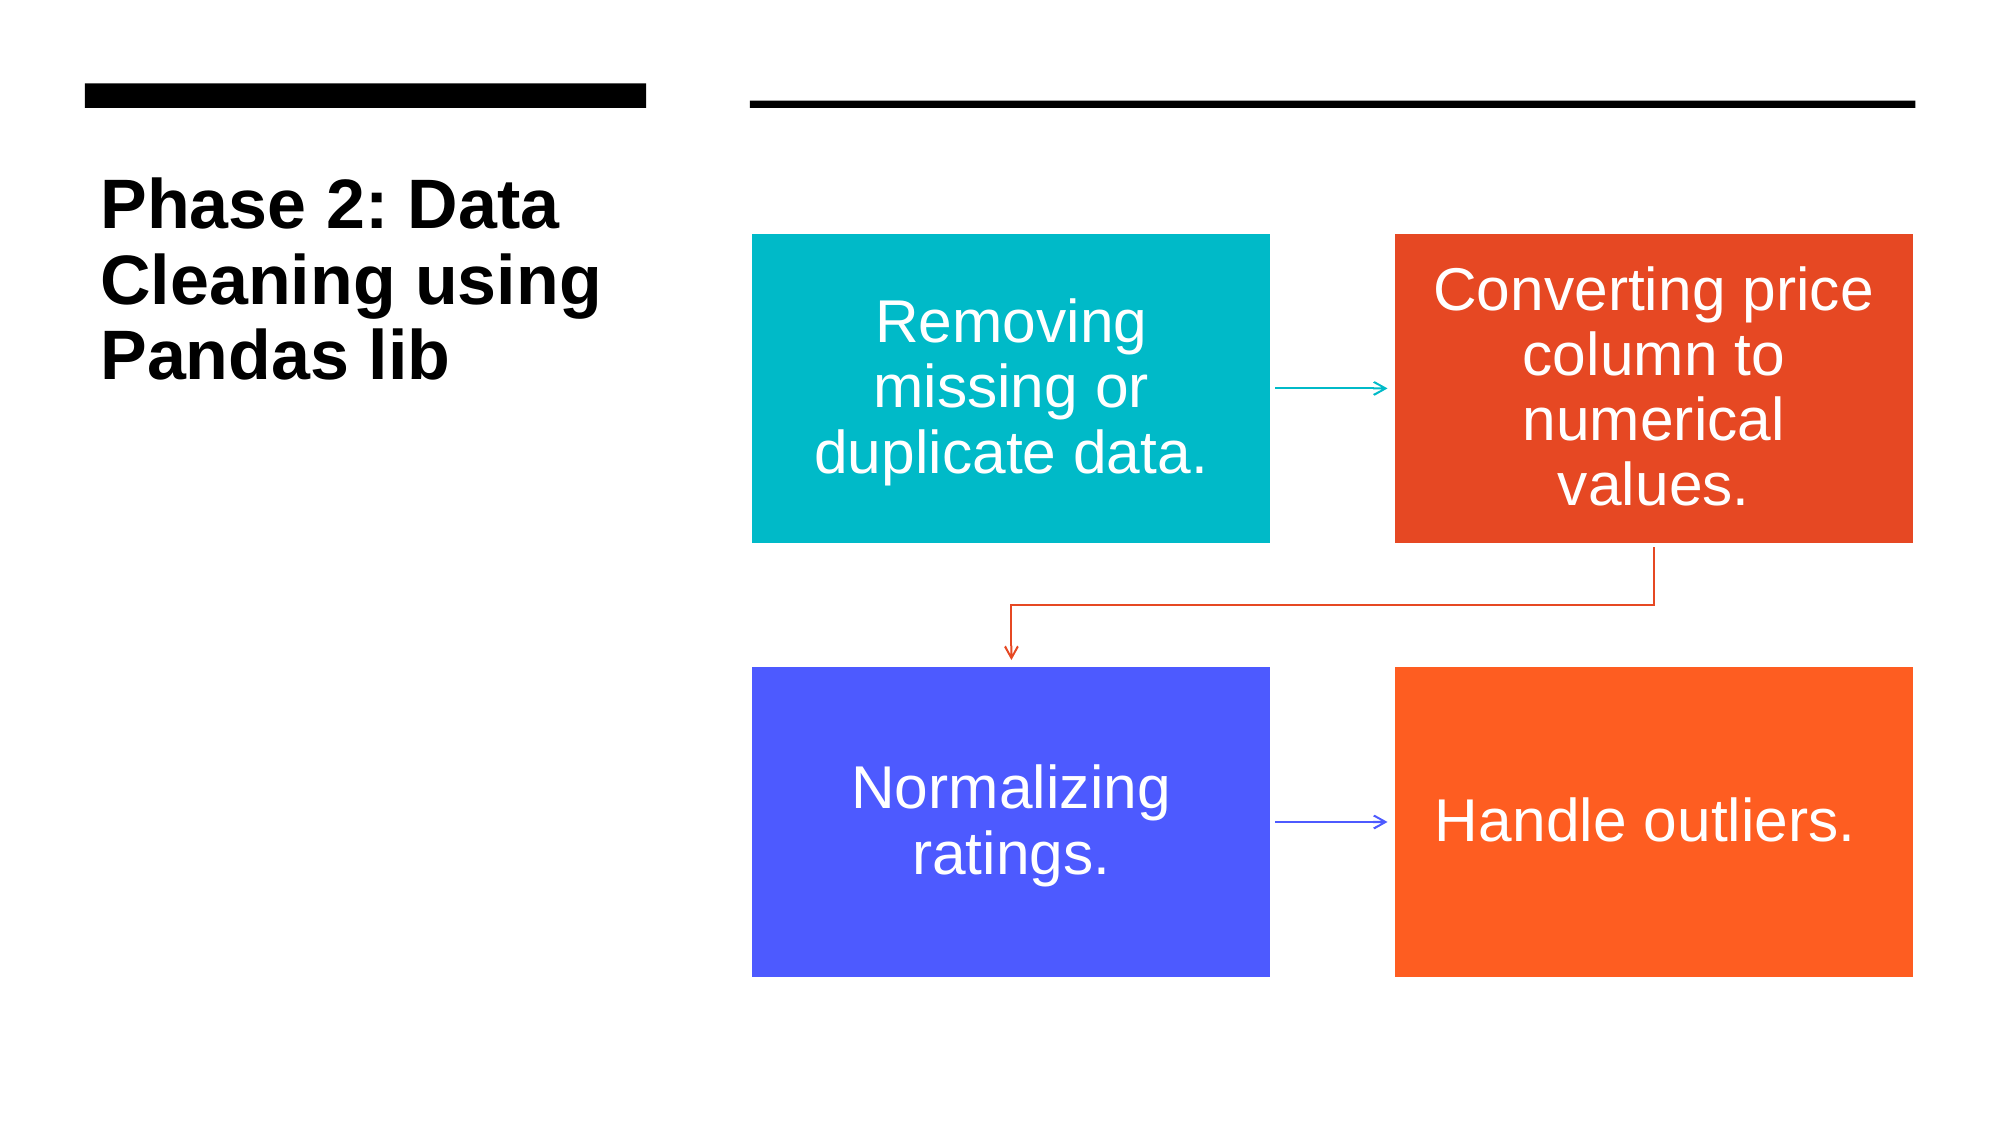

# Phase 2: Data Cleaning using Pandas lib

Removing missing or duplicate data.

Converting price column to numerical values.

Normalizing ratings.
Handle outliers.